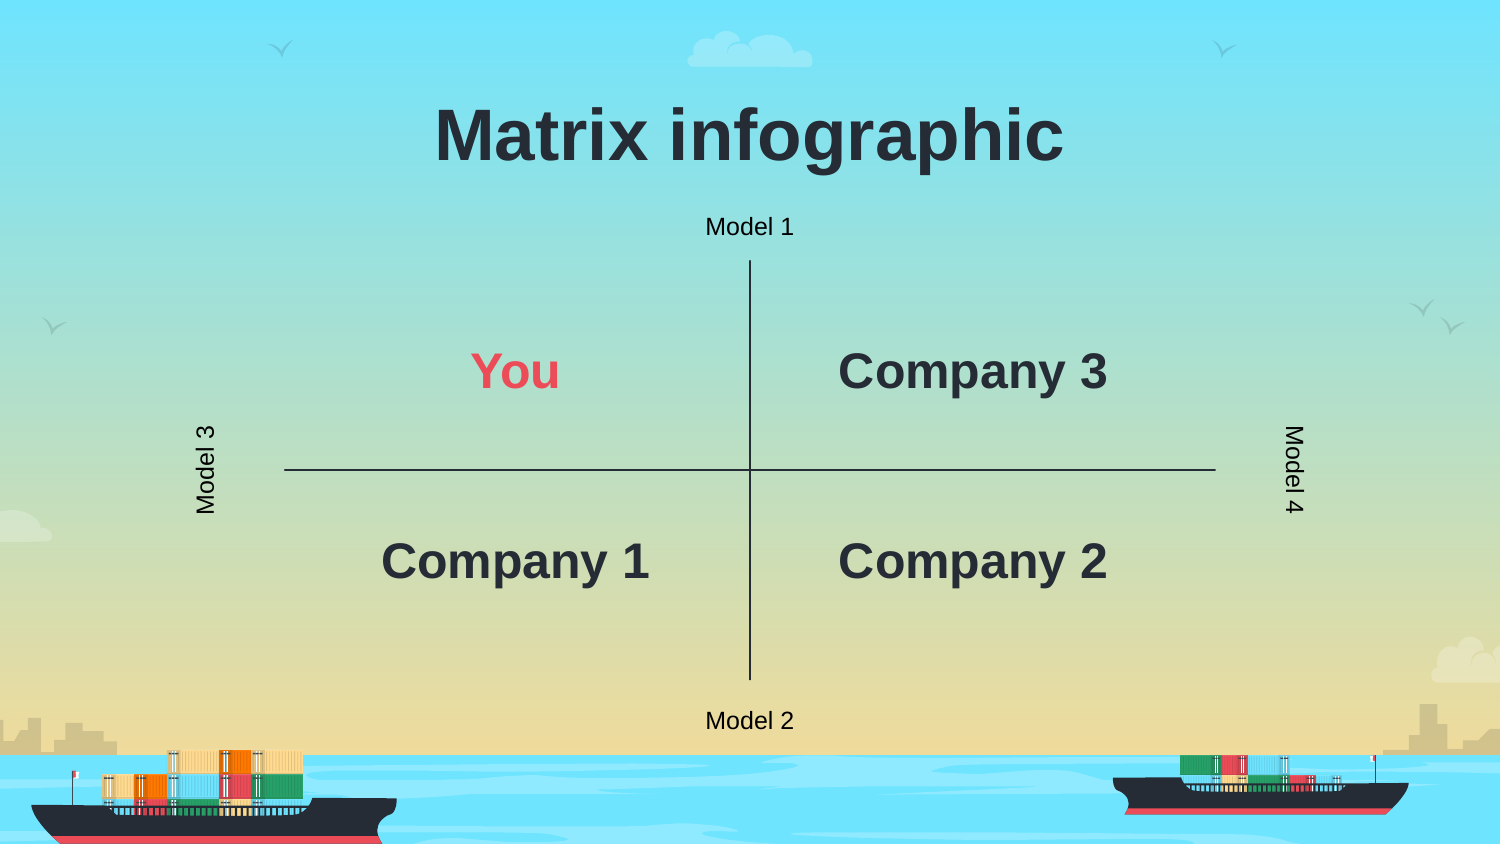

# Matrix infographic

Model 1
You
Company 3
Model 3
Model 4
Company 1
Company 2
Model 2